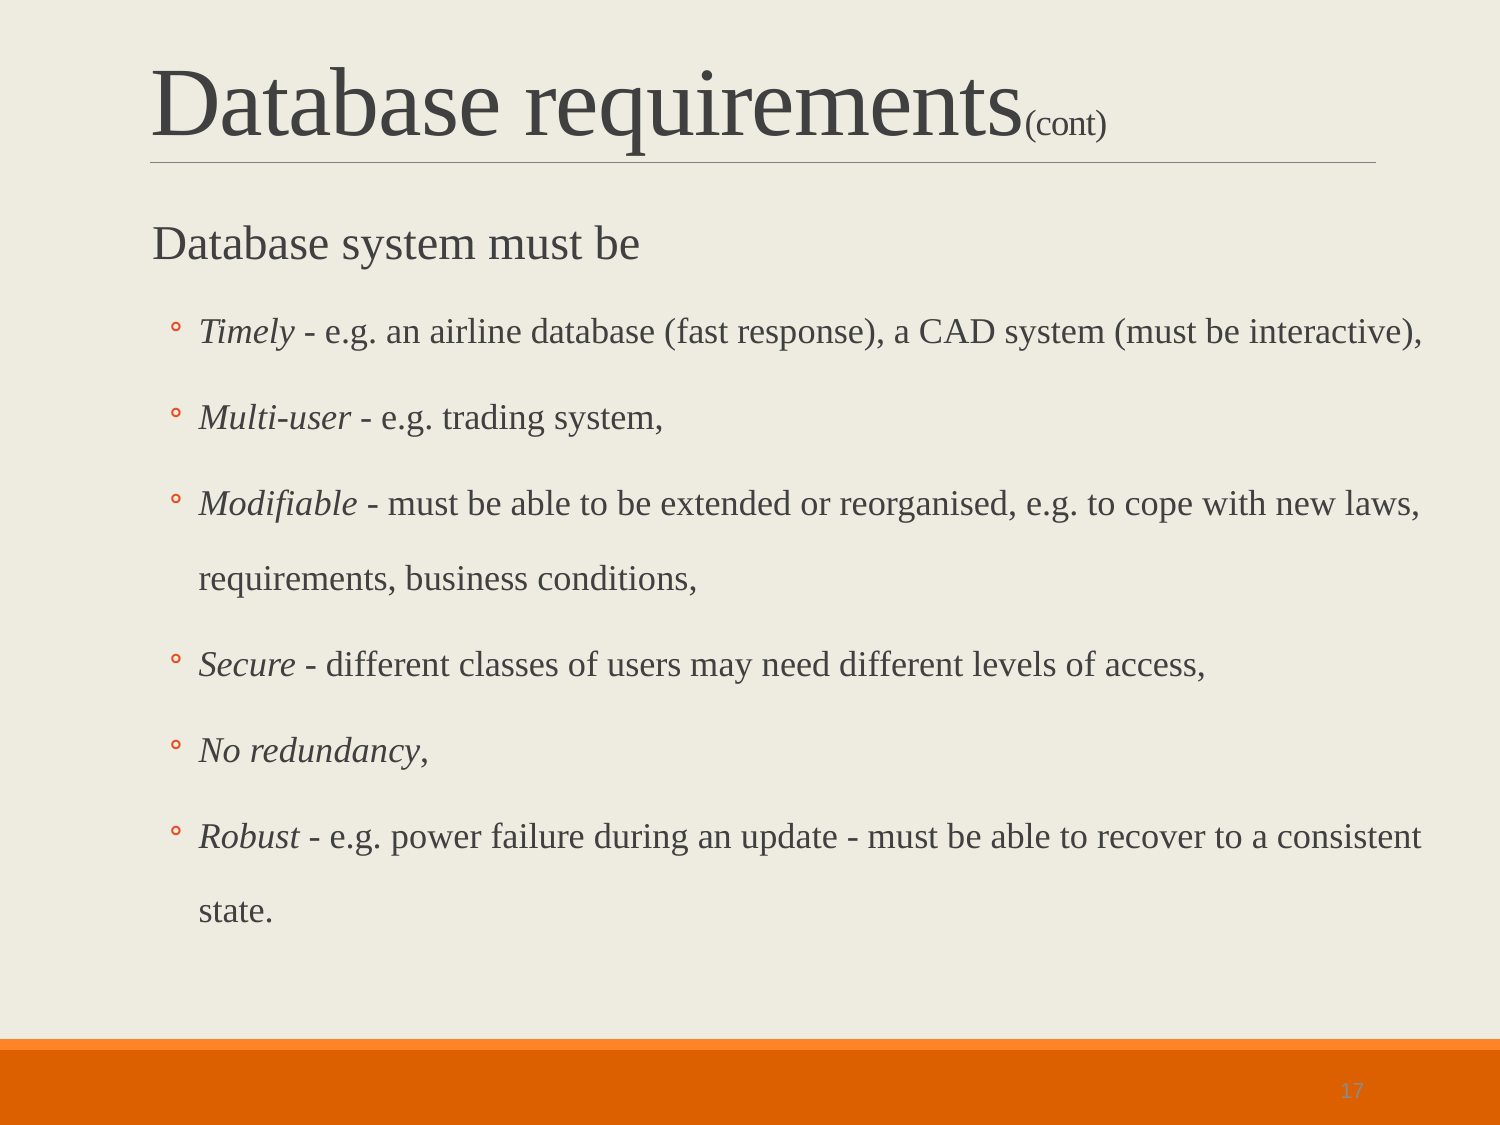

# Database requirements(cont)
Database system must be
Timely - e.g. an airline database (fast response), a CAD system (must be interactive),
Multi-user - e.g. trading system,
Modifiable - must be able to be extended or reorganised, e.g. to cope with new laws, requirements, business conditions,
Secure - different classes of users may need different levels of access,
No redundancy,
Robust - e.g. power failure during an update - must be able to recover to a consistent state.
17